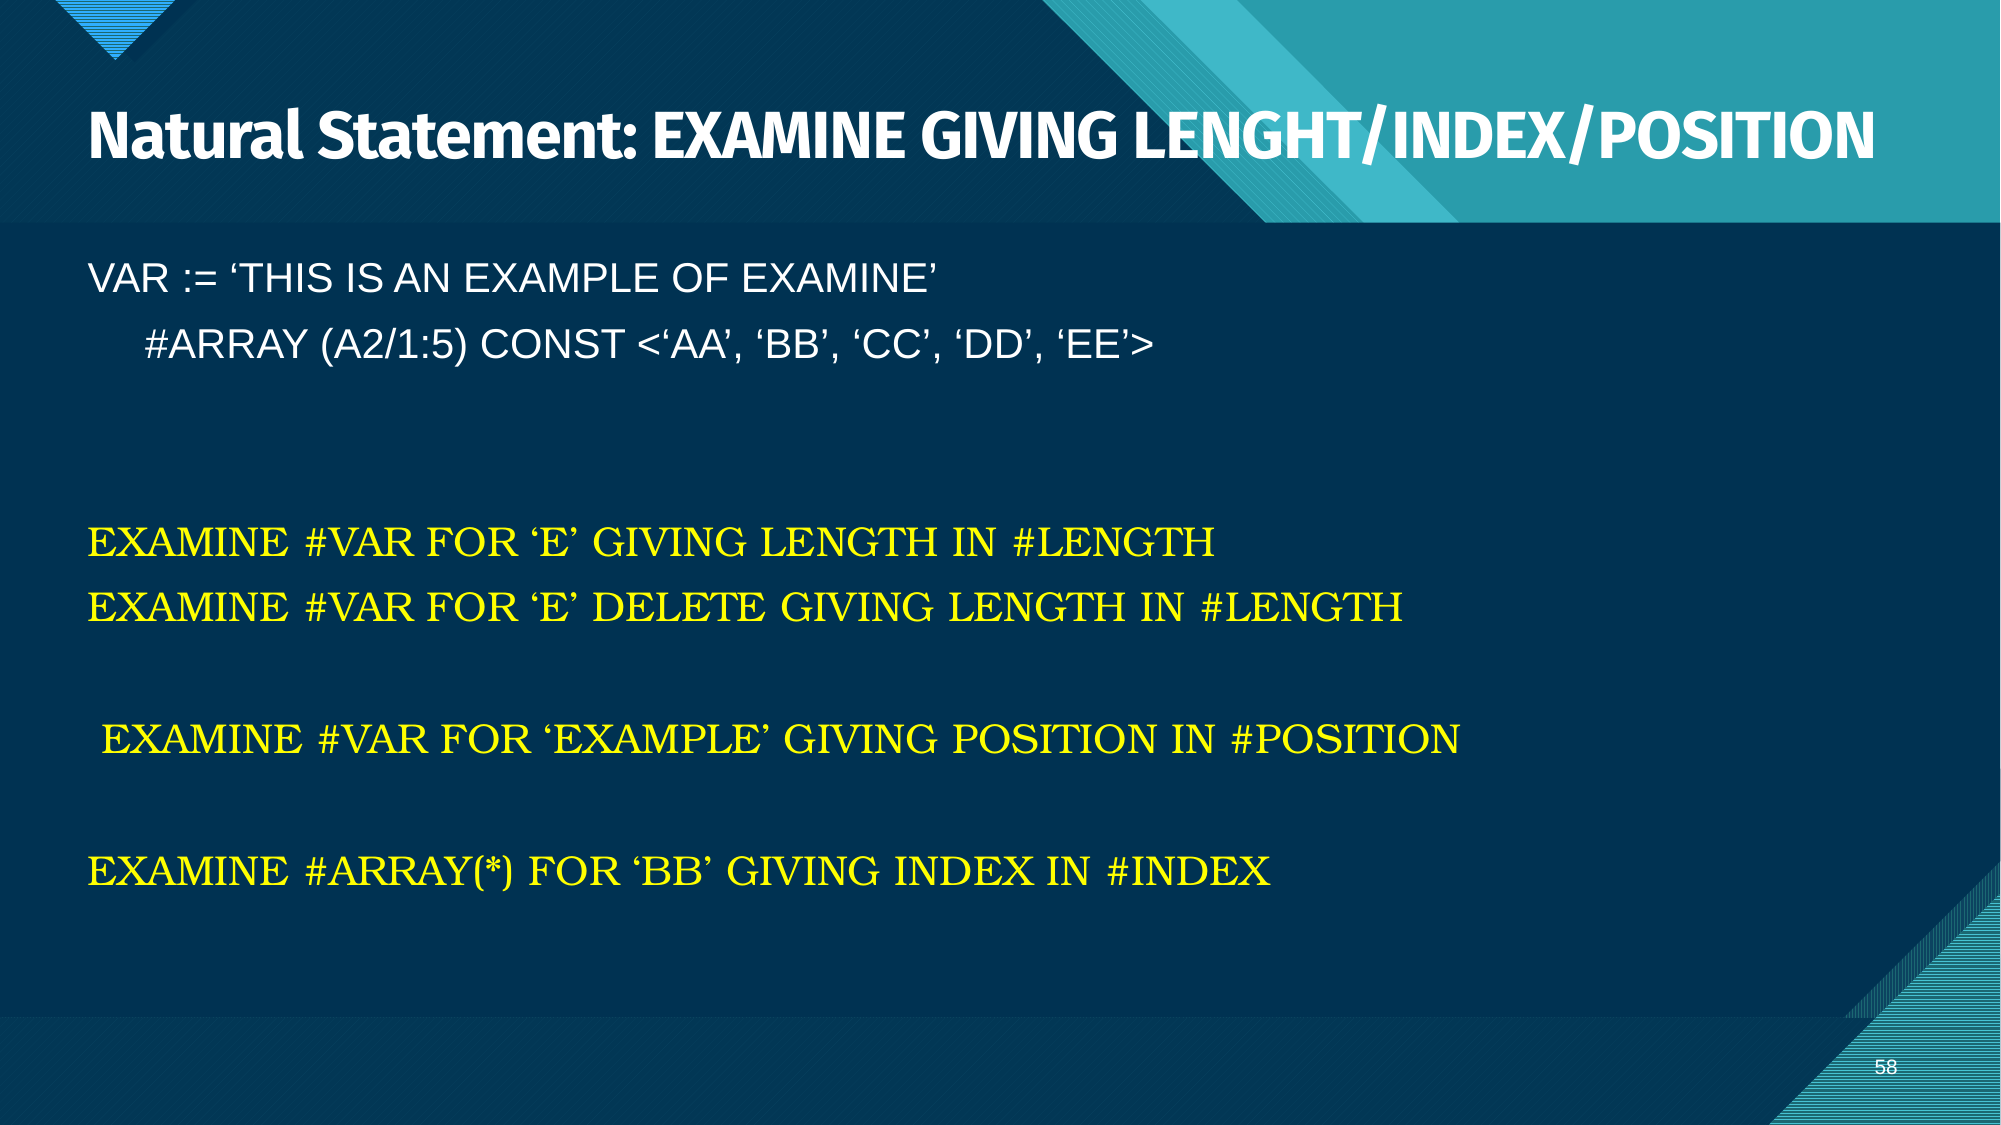

# Natural Statement: EXAMINE GIVING LENGHT/INDEX/POSITION
VAR := ‘THIS IS AN EXAMPLE OF EXAMINE’
     #ARRAY (A2/1:5) CONST <‘AA’, ‘BB’, ‘CC’, ‘DD’, ‘EE’>

EXAMINE #VAR FOR ‘E’ GIVING LENGTH IN #LENGTH
EXAMINE #VAR FOR ‘E’ DELETE GIVING LENGTH IN #LENGTH

 EXAMINE #VAR FOR ‘EXAMPLE’ GIVING POSITION IN #POSITION

EXAMINE #ARRAY(*) FOR ‘BB’ GIVING INDEX IN #INDEX

58